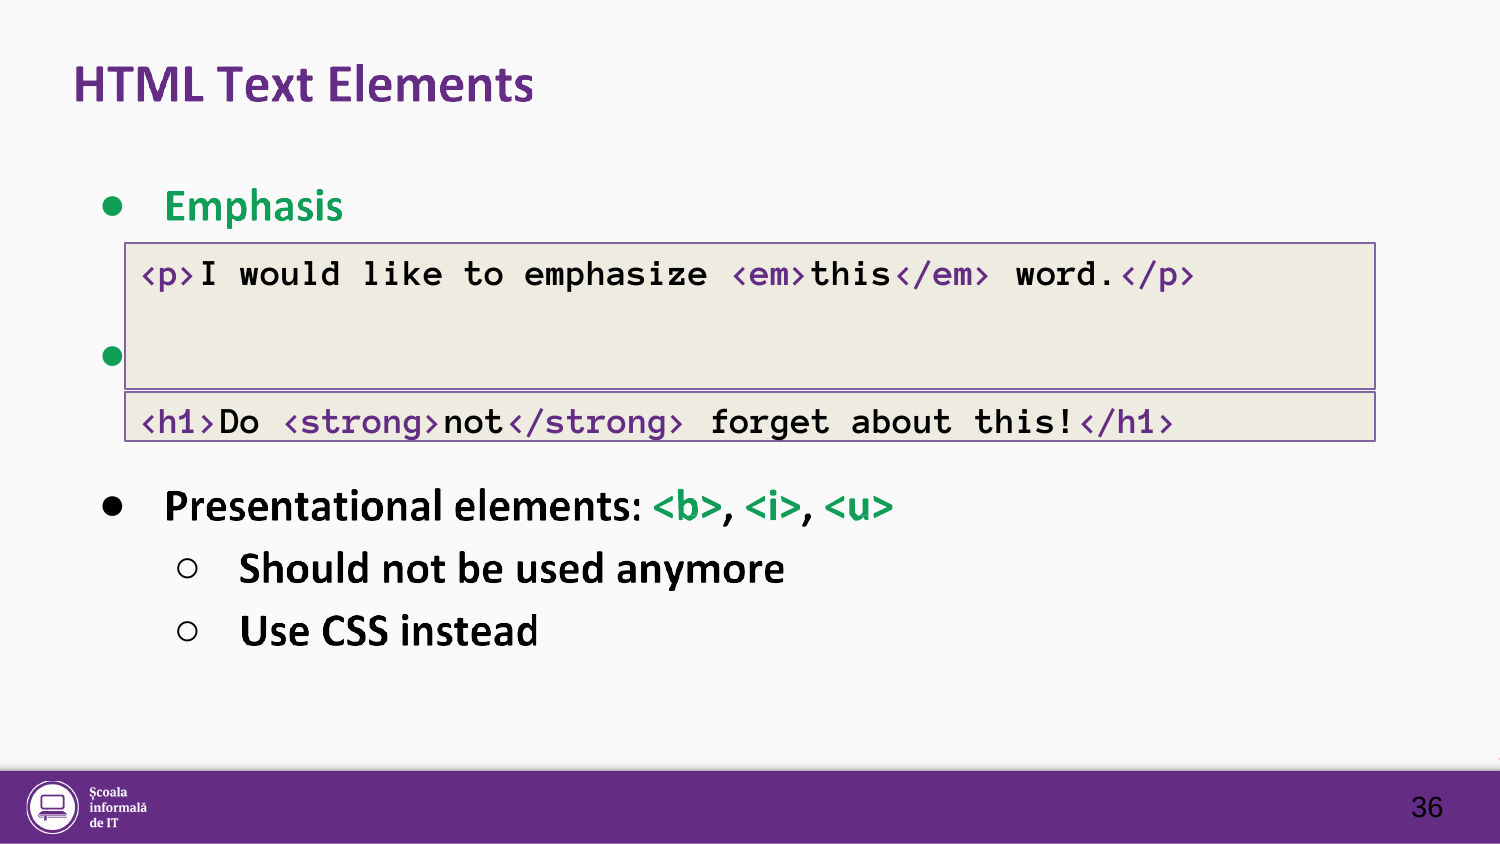

●

# <p>I would like to emphasize <em>this</em> word.</p>
●

<h1>Do <strong>not</strong> forget about this!</h1>
●
○
○

36